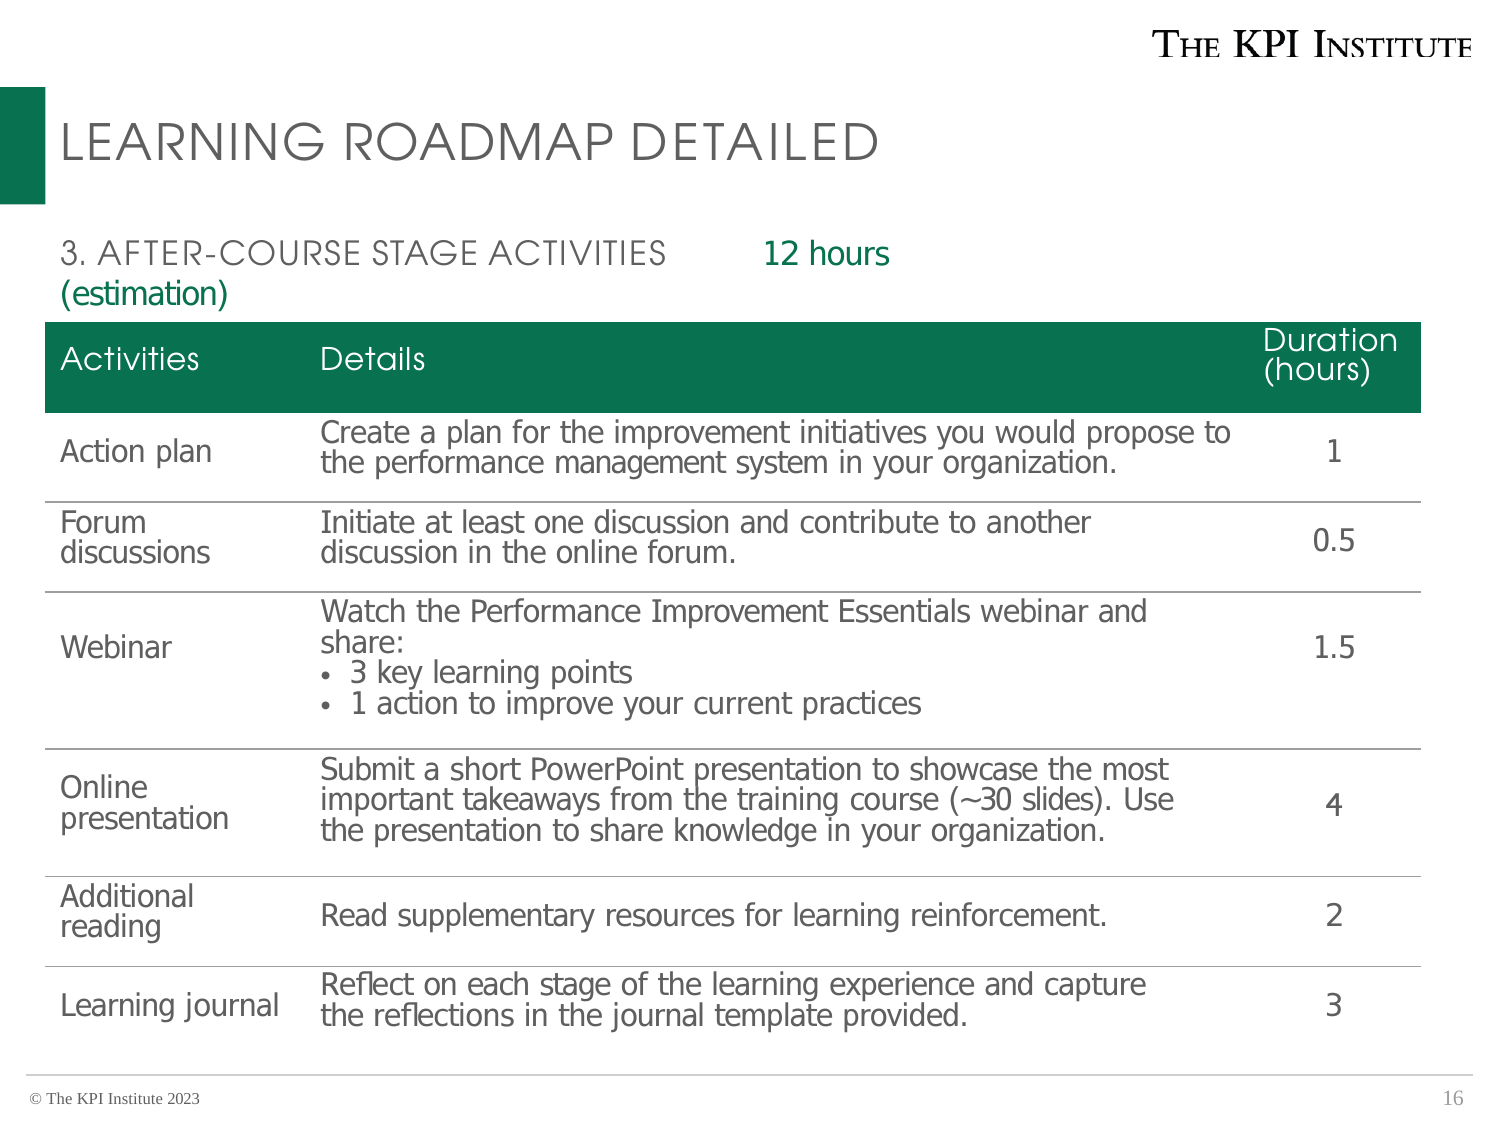

# LEARNING ROADMAP DETAILED
3. AFTER-COURSE STAGE ACTIVITIES	12 hours (estimation)
| Activities | Details | Duration (hours) |
| --- | --- | --- |
| Action plan | Create a plan for the improvement initiatives you would propose to the performance management system in your organization. | 1 |
| Forum discussions | Initiate at least one discussion and contribute to another discussion in the online forum. | 0.5 |
| Webinar | Watch the Performance Improvement Essentials webinar and share: 3 key learning points 1 action to improve your current practices | 1.5 |
| Online presentation | Submit a short PowerPoint presentation to showcase the most important takeaways from the training course (~30 slides). Use the presentation to share knowledge in your organization. | 4 |
| Additional reading | Read supplementary resources for learning reinforcement. | 2 |
| Learning journal | Reflect on each stage of the learning experience and capture the reflections in the journal template provided. | 3 |
16
© The KPI Institute 2023